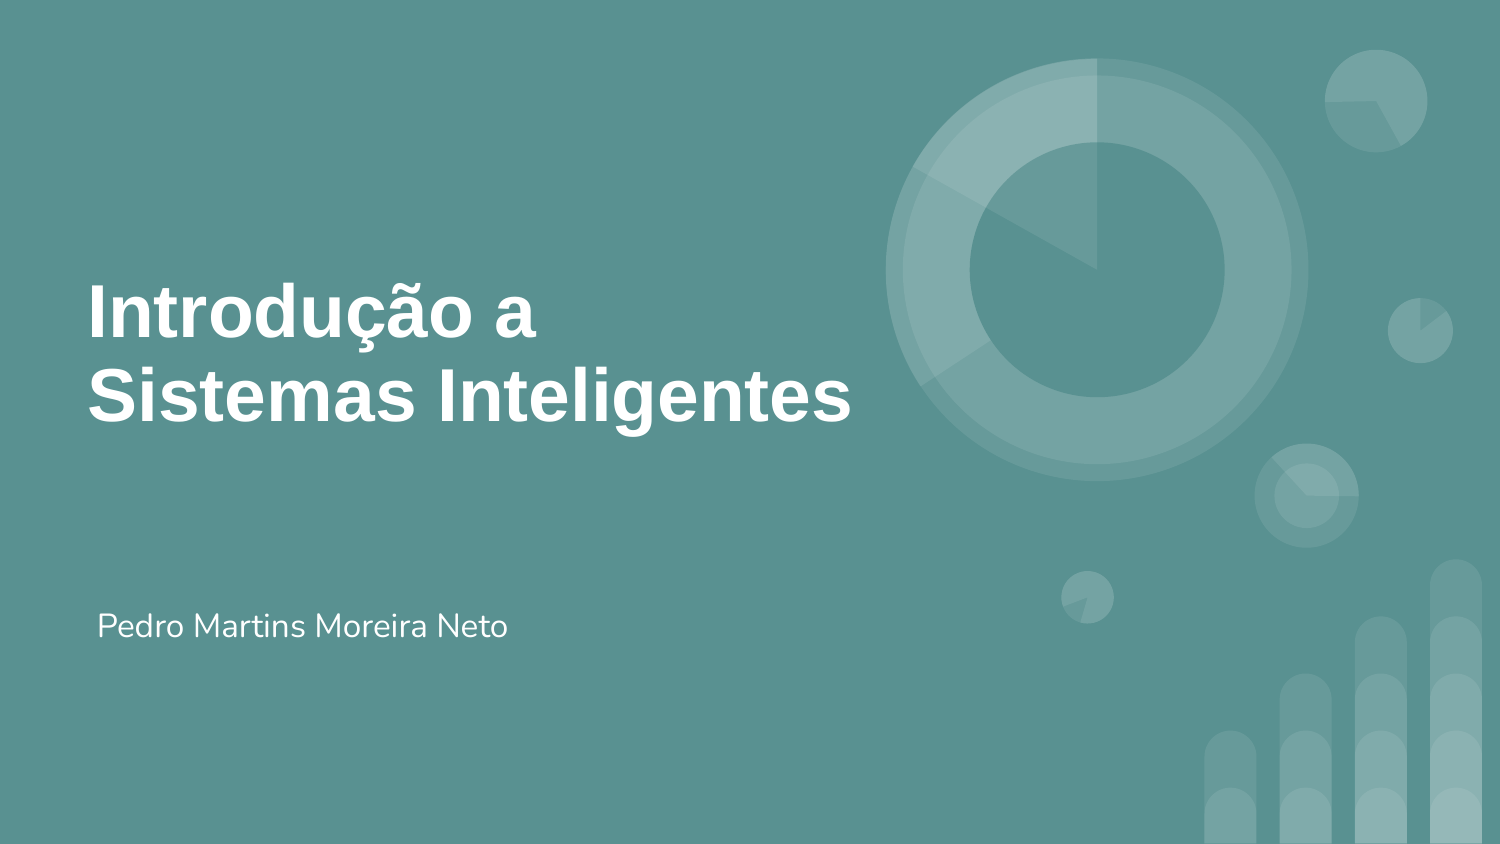

# Introdução a
Sistemas Inteligentes
Pedro Martins Moreira Neto